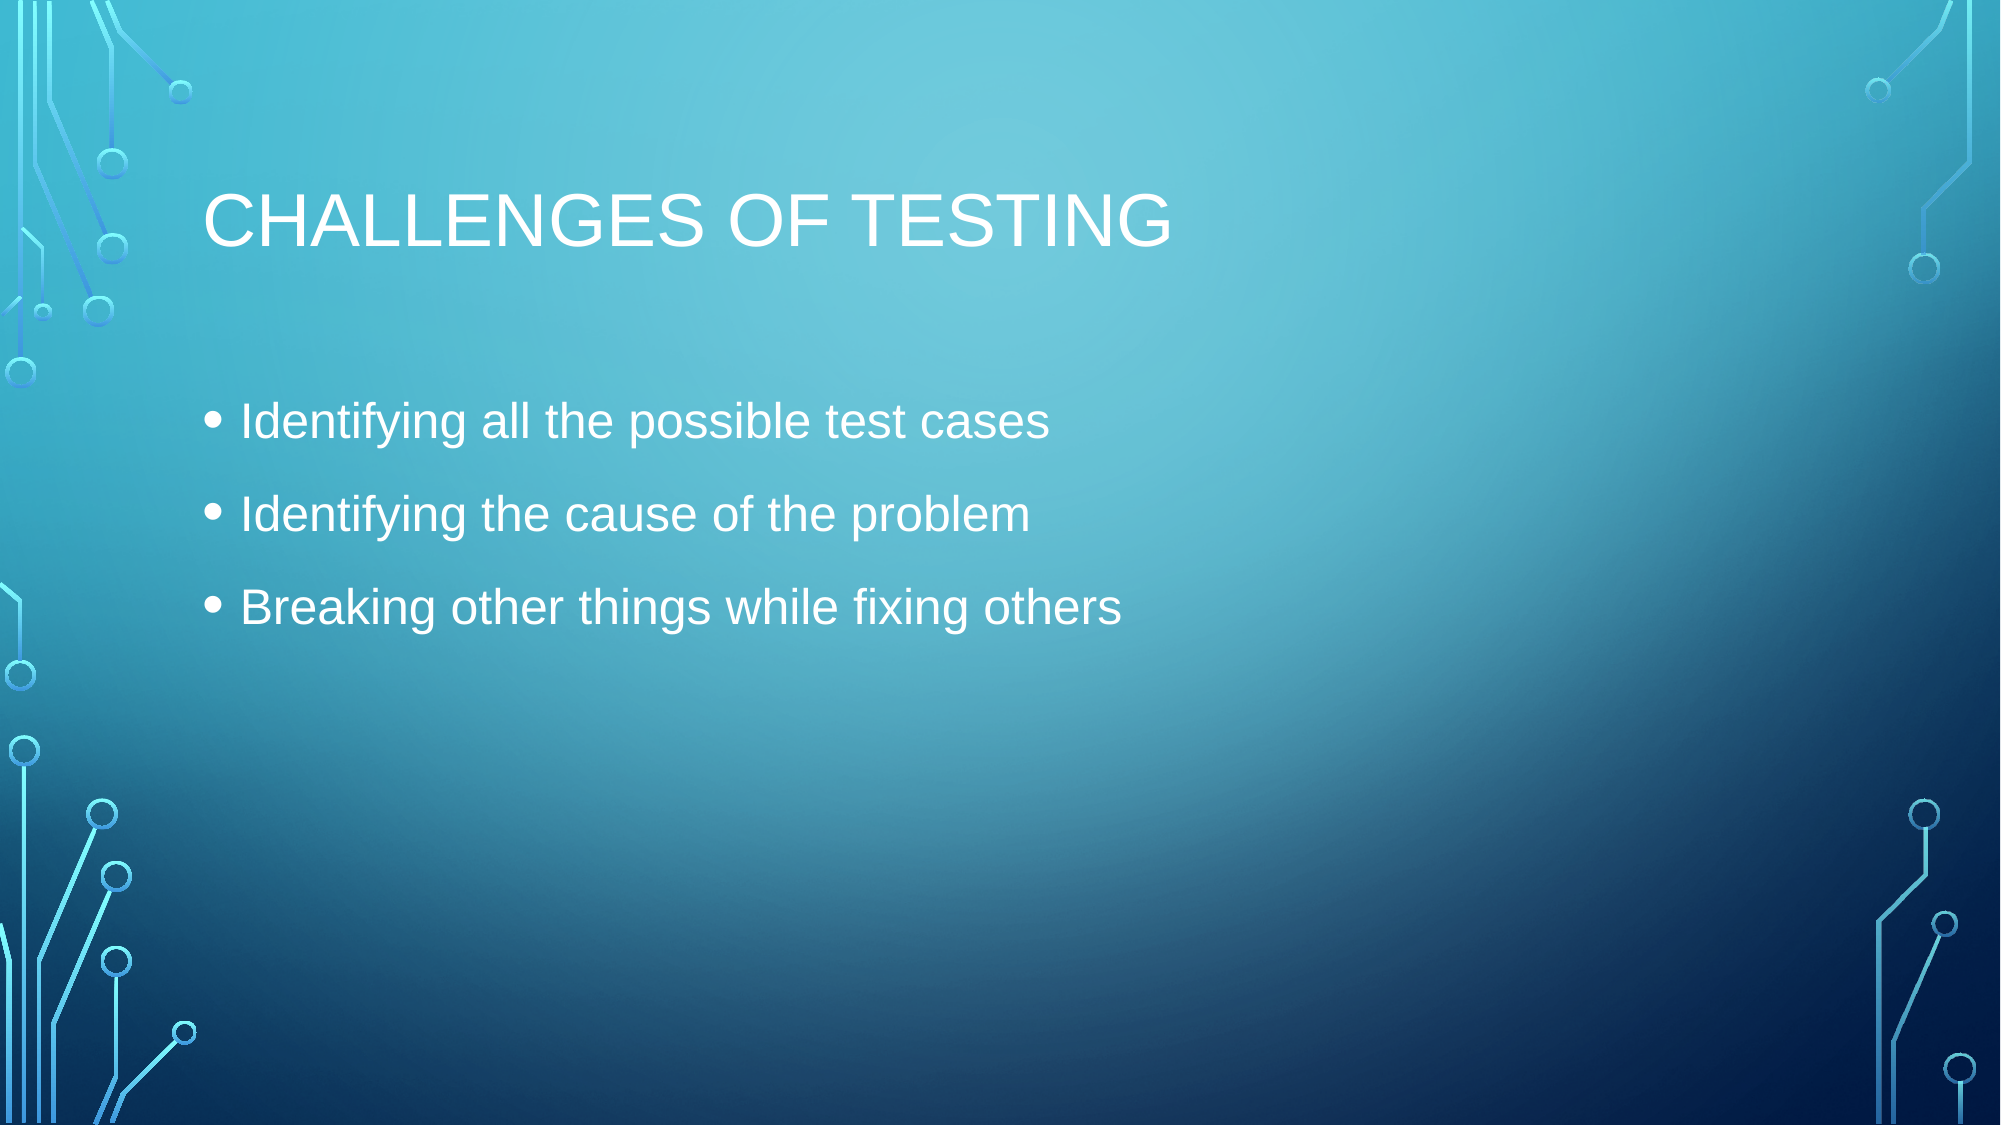

# Challenges of Testing
Identifying all the possible test cases
Identifying the cause of the problem
Breaking other things while fixing others